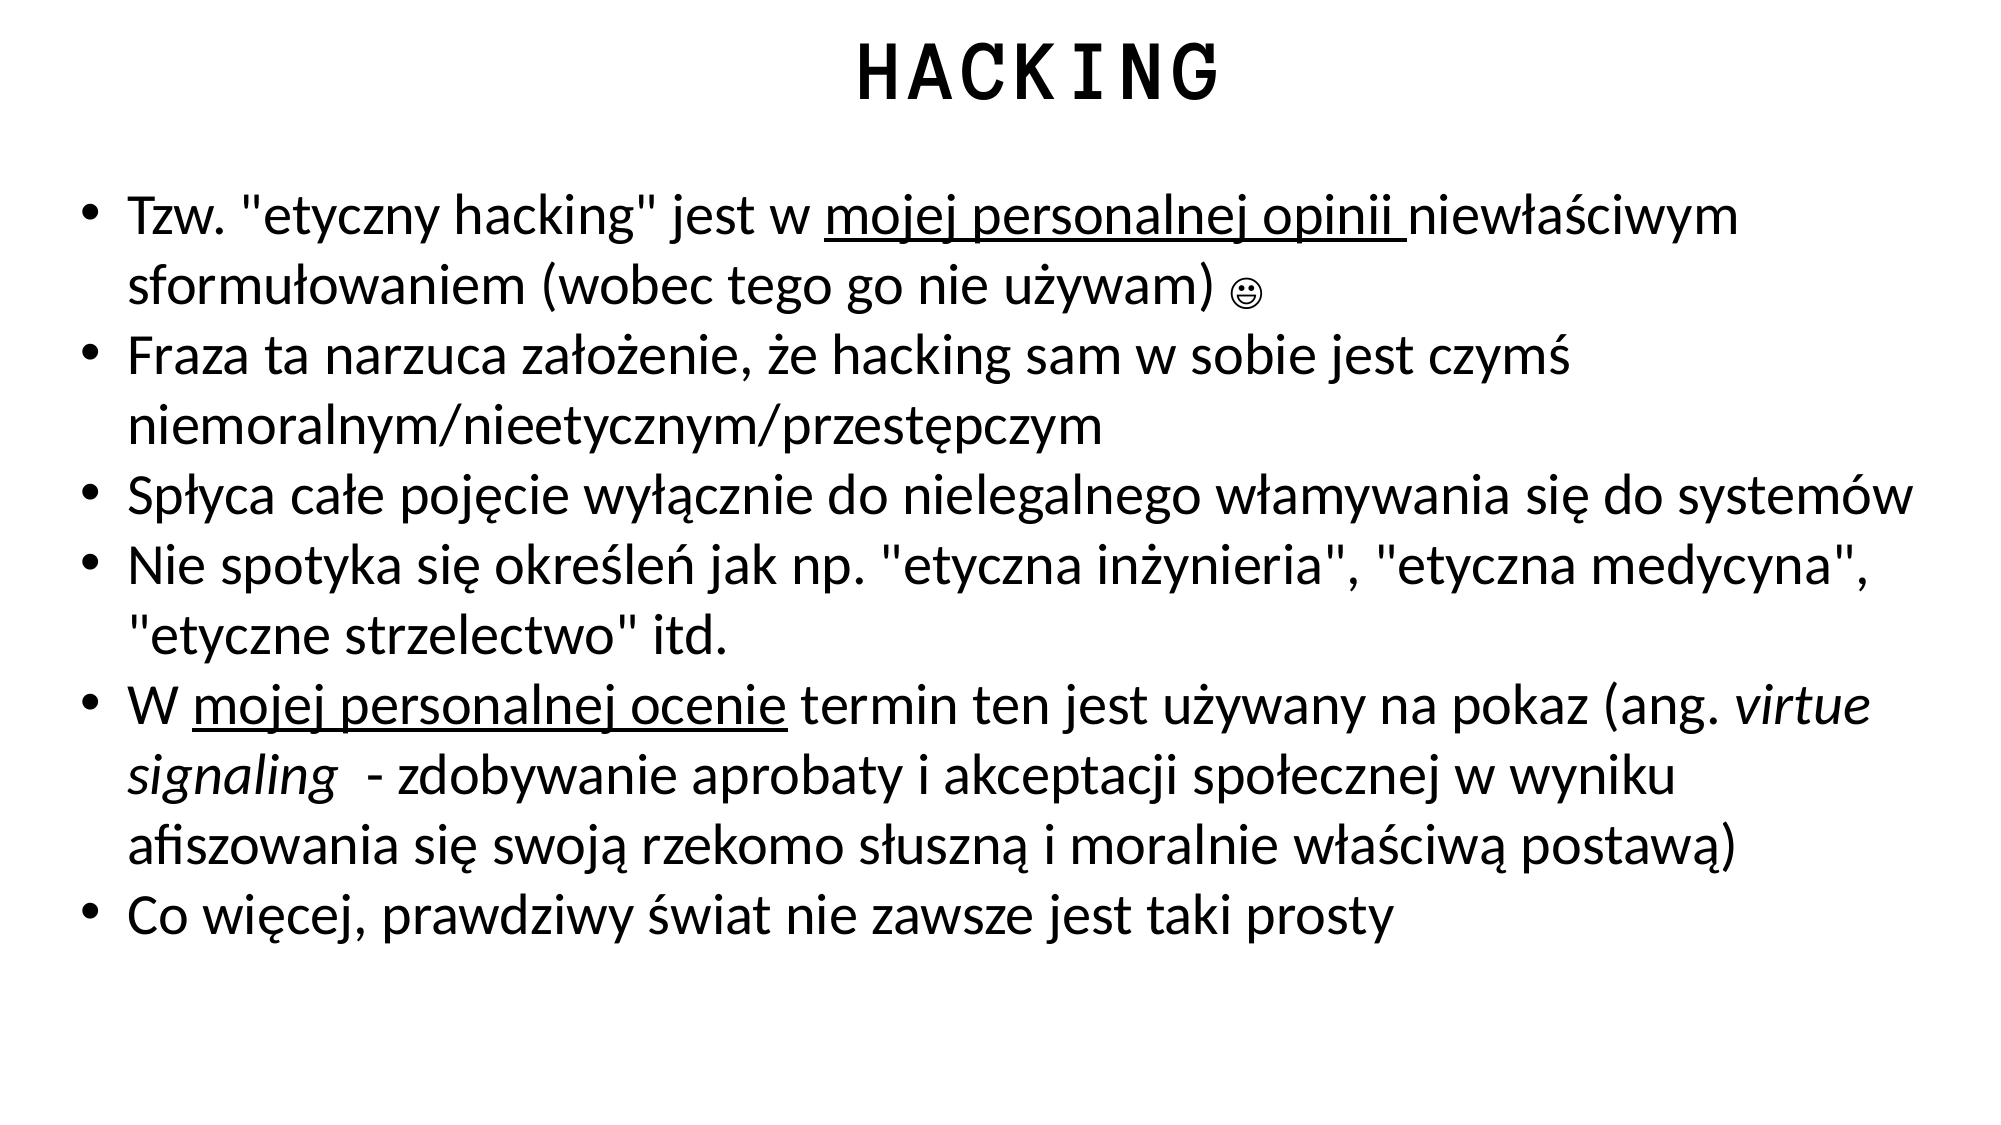

HACKING
Tzw. "etyczny hacking" jest w mojej personalnej opinii niewłaściwym sformułowaniem (wobec tego go nie używam) 😃
Fraza ta narzuca założenie, że hacking sam w sobie jest czymś niemoralnym/nieetycznym/przestępczym
Spłyca całe pojęcie wyłącznie do nielegalnego włamywania się do systemów
Nie spotyka się określeń jak np. "etyczna inżynieria", "etyczna medycyna", "etyczne strzelectwo" itd.
W mojej personalnej ocenie termin ten jest używany na pokaz (ang. virtue signaling  - zdobywanie aprobaty i akceptacji społecznej w wyniku afiszowania się swoją rzekomo słuszną i moralnie właściwą postawą)
Co więcej, prawdziwy świat nie zawsze jest taki prosty